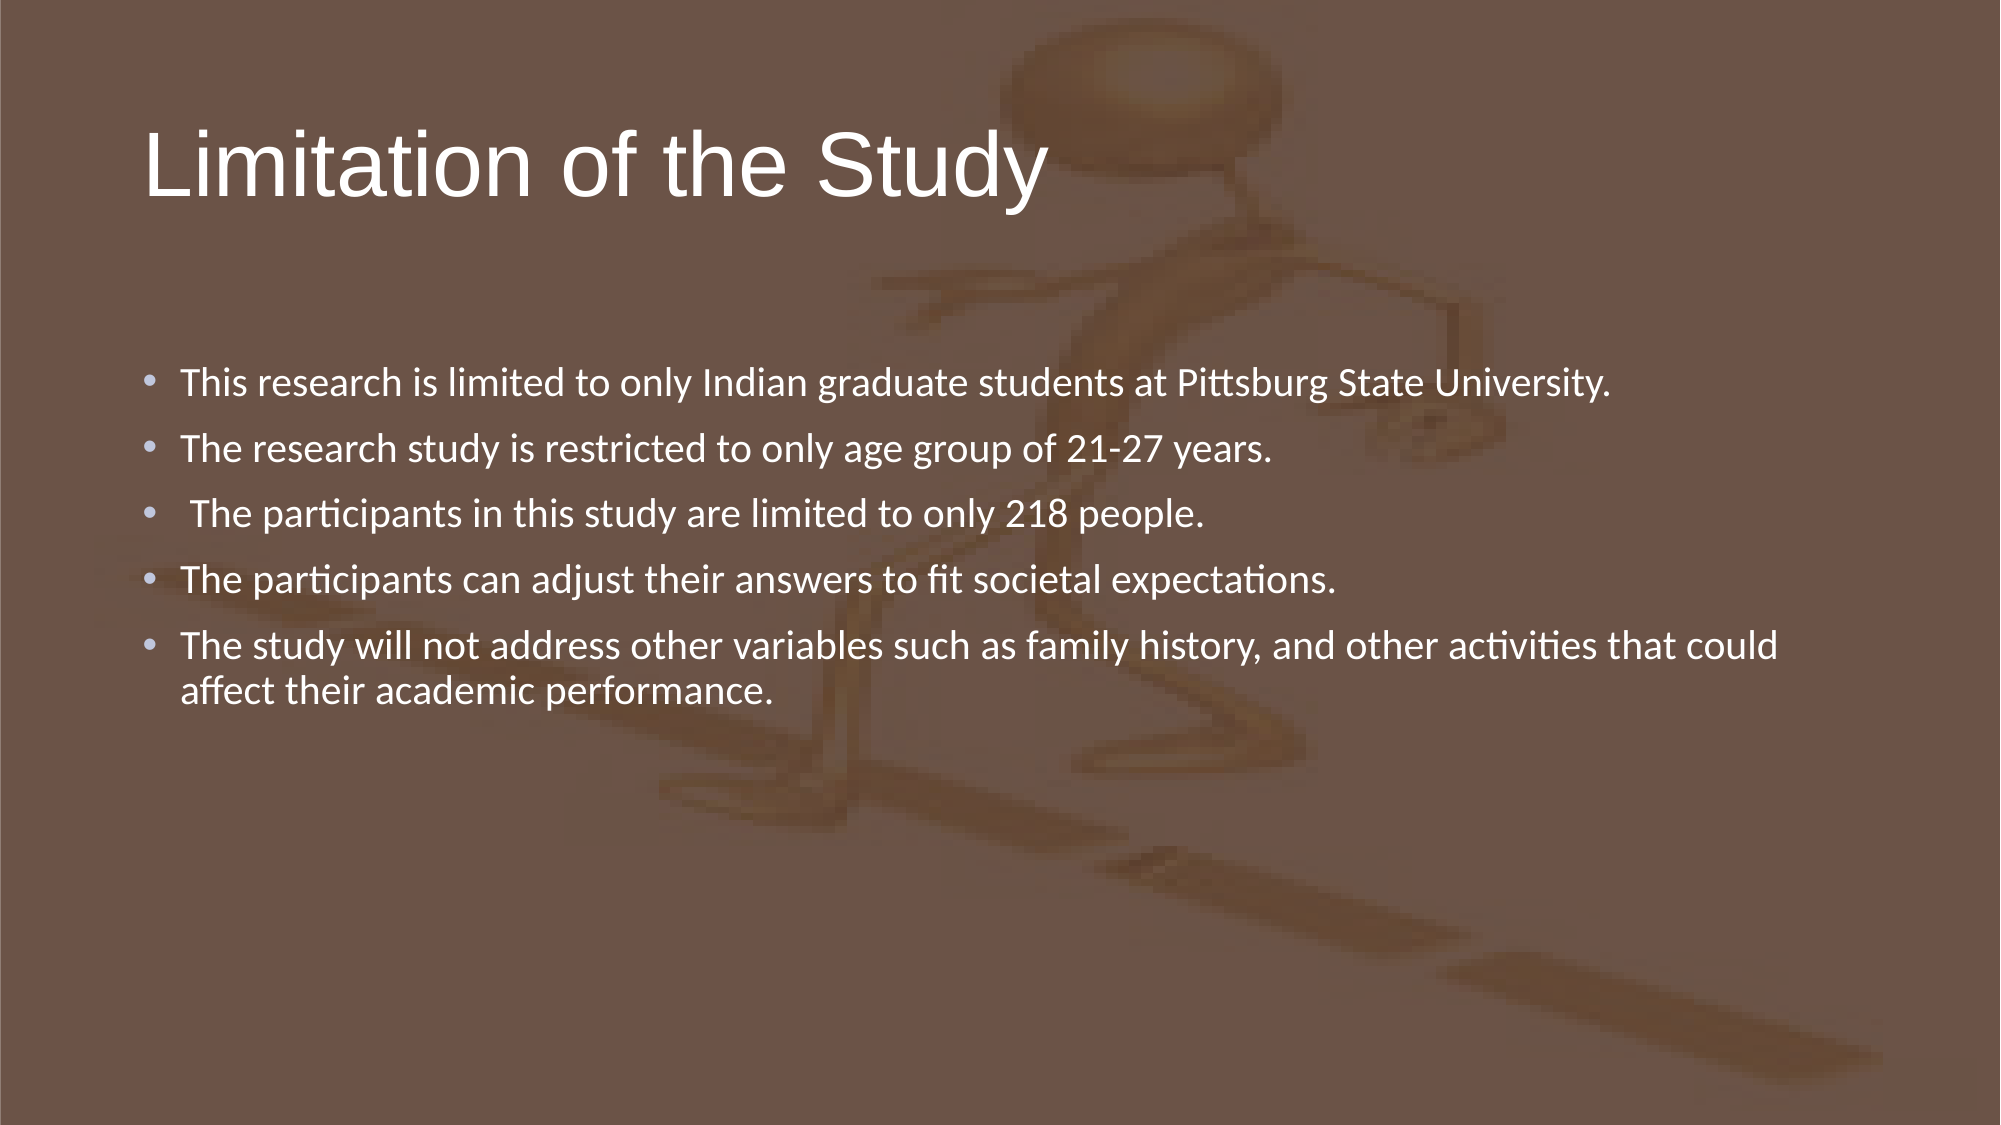

# Limitation of the Study

This research is limited to only Indian graduate students at Pittsburg State University.
The research study is restricted to only age group of 21-27 years.
 The participants in this study are limited to only 218 people.
The participants can adjust their answers to fit societal expectations.
The study will not address other variables such as family history, and other activities that could affect their academic performance.